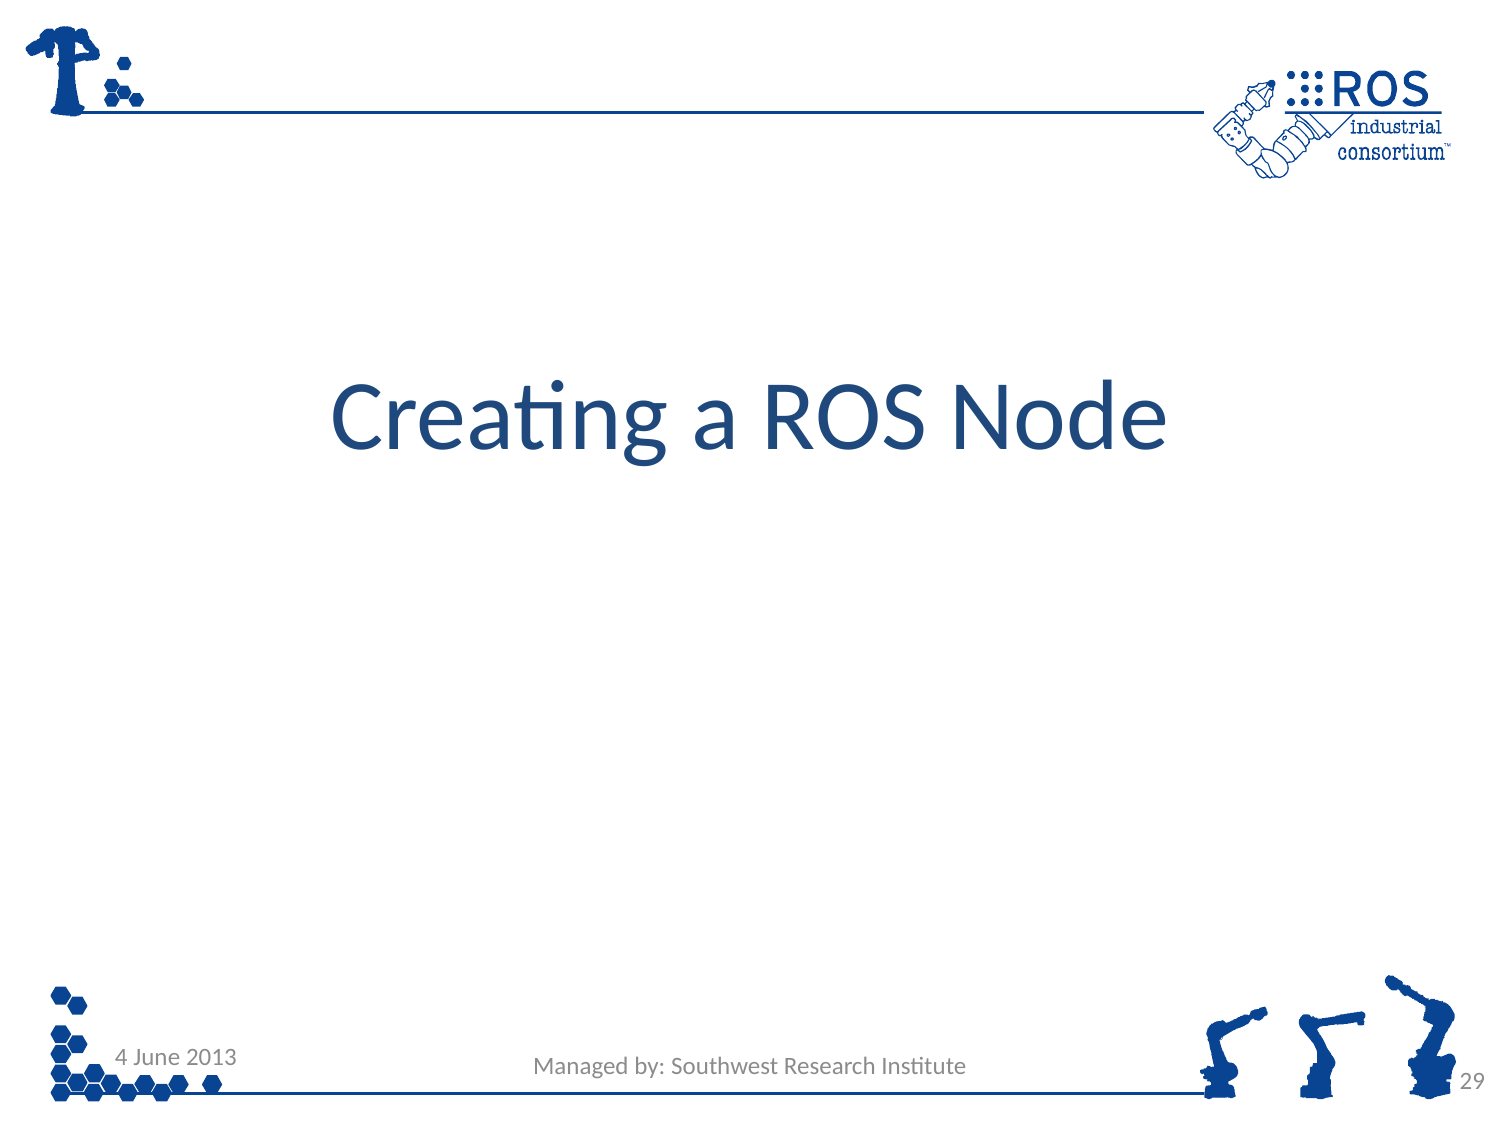

#

Creating a ROS Node
4 June 2013
Managed by: Southwest Research Institute
29